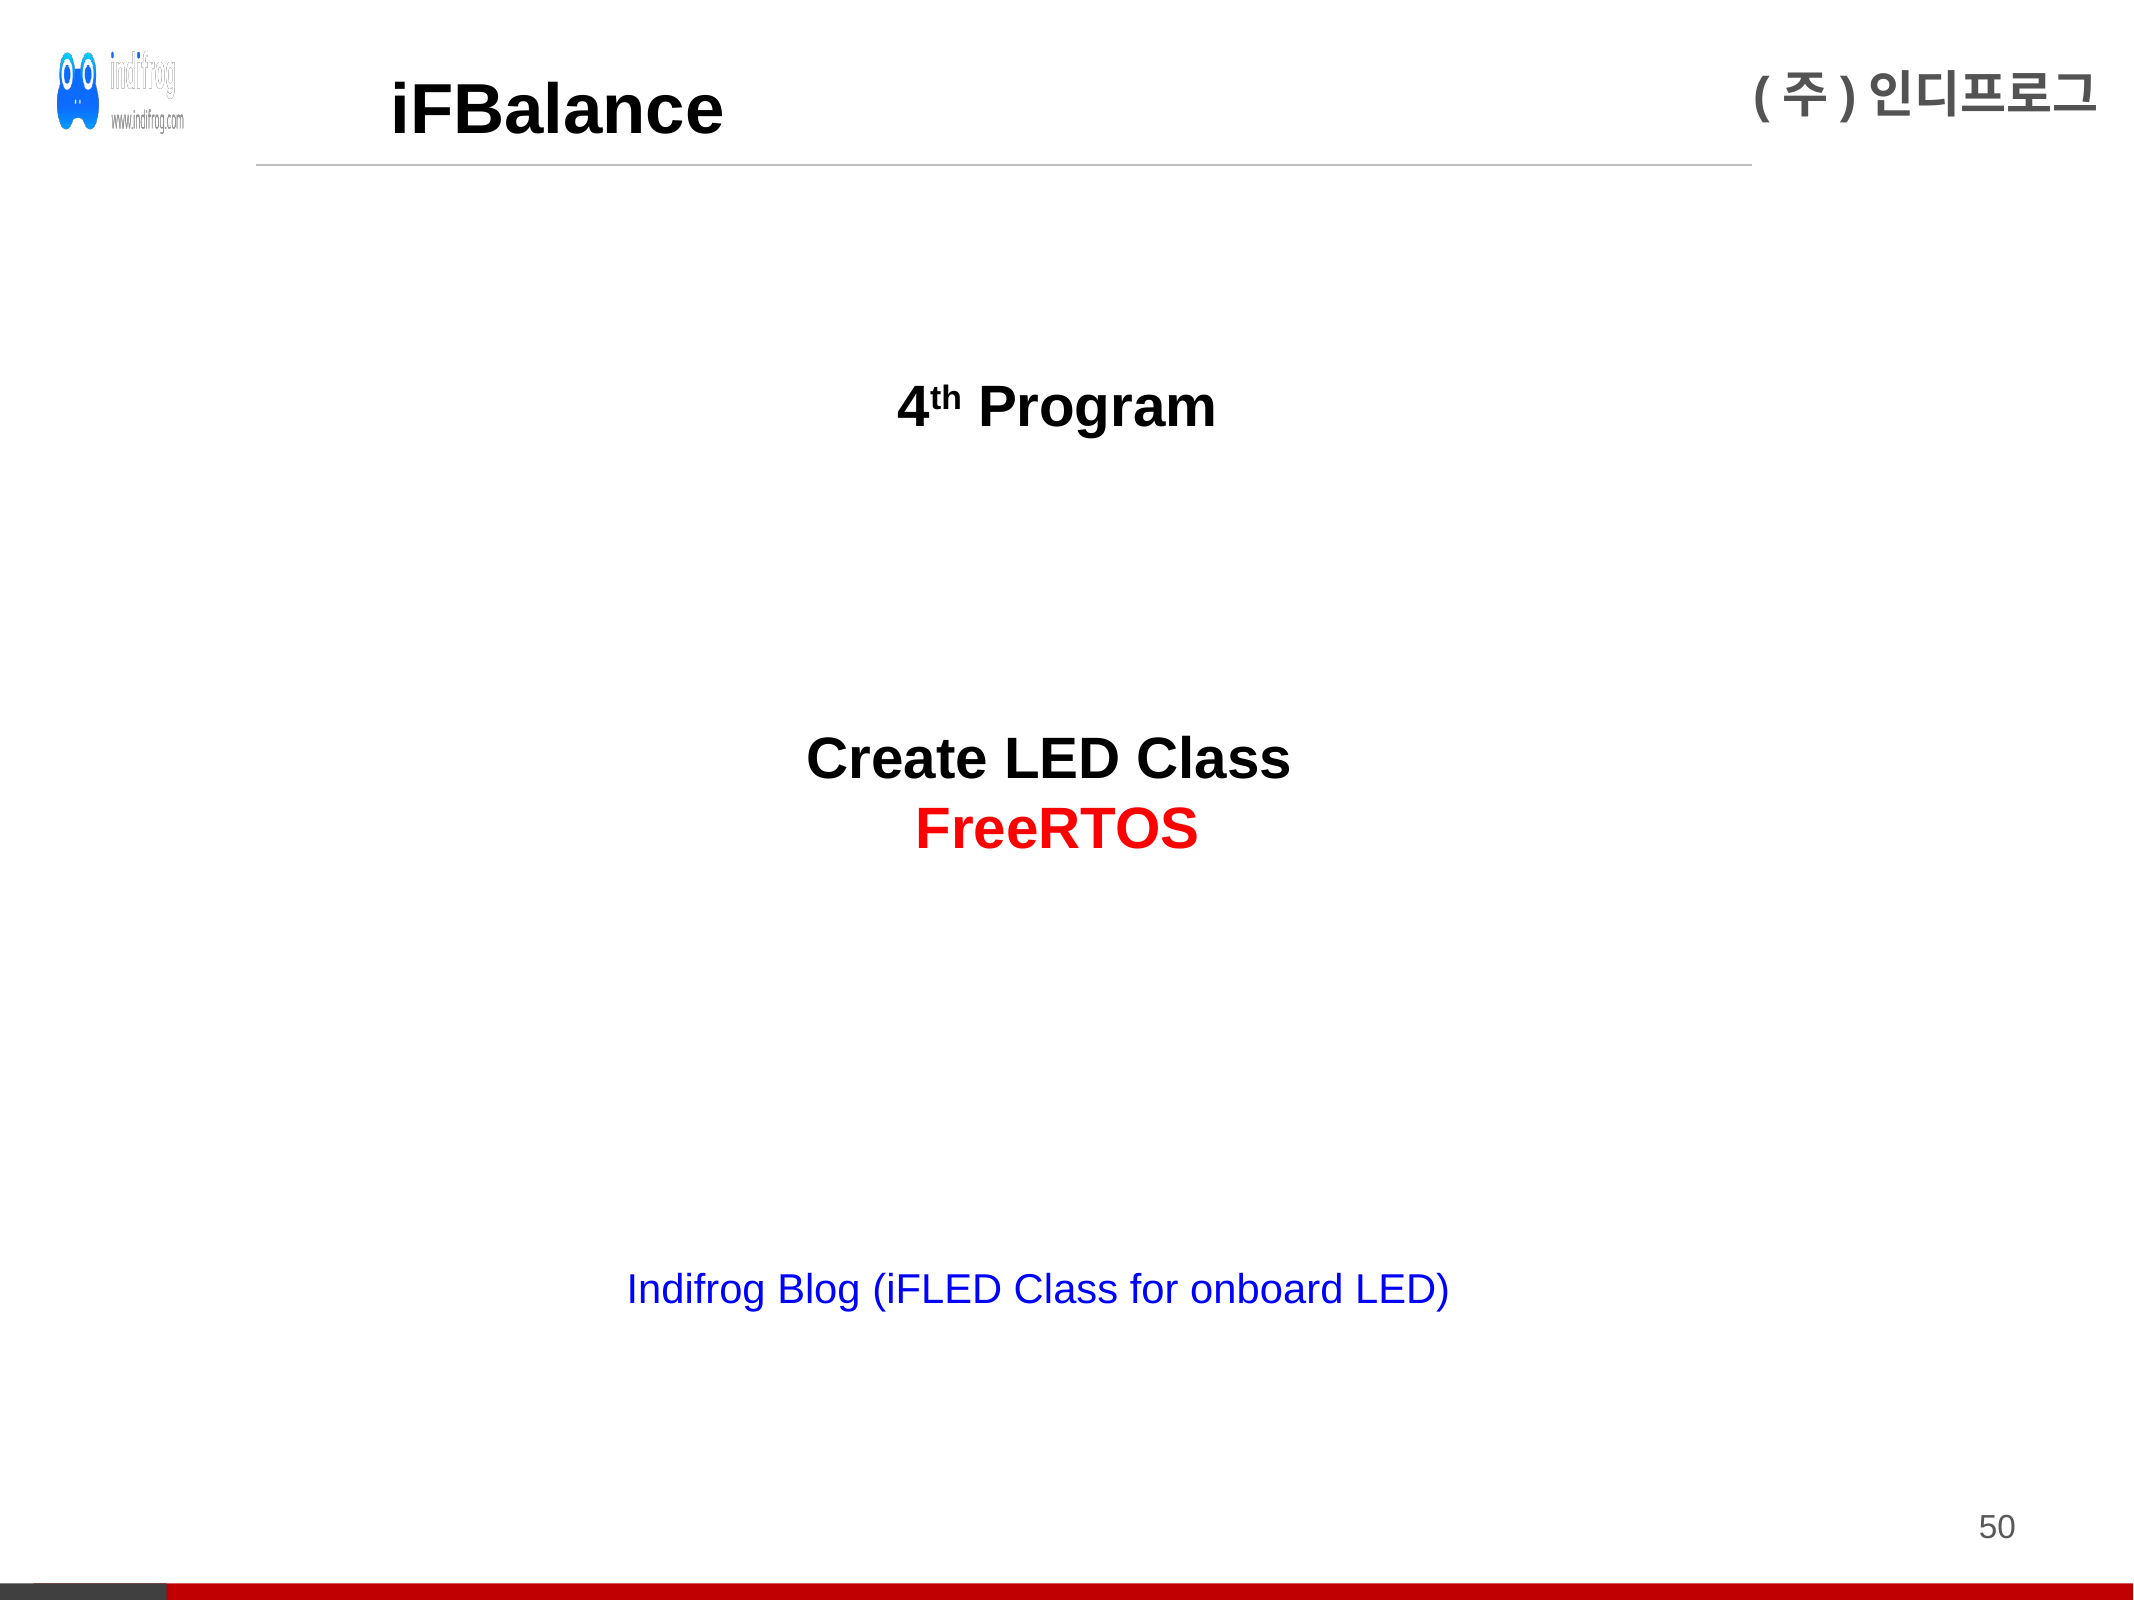

iFBalance
4th Program
Create LED Class
FreeRTOS
Indifrog Blog (iFLED Class for onboard LED)
50